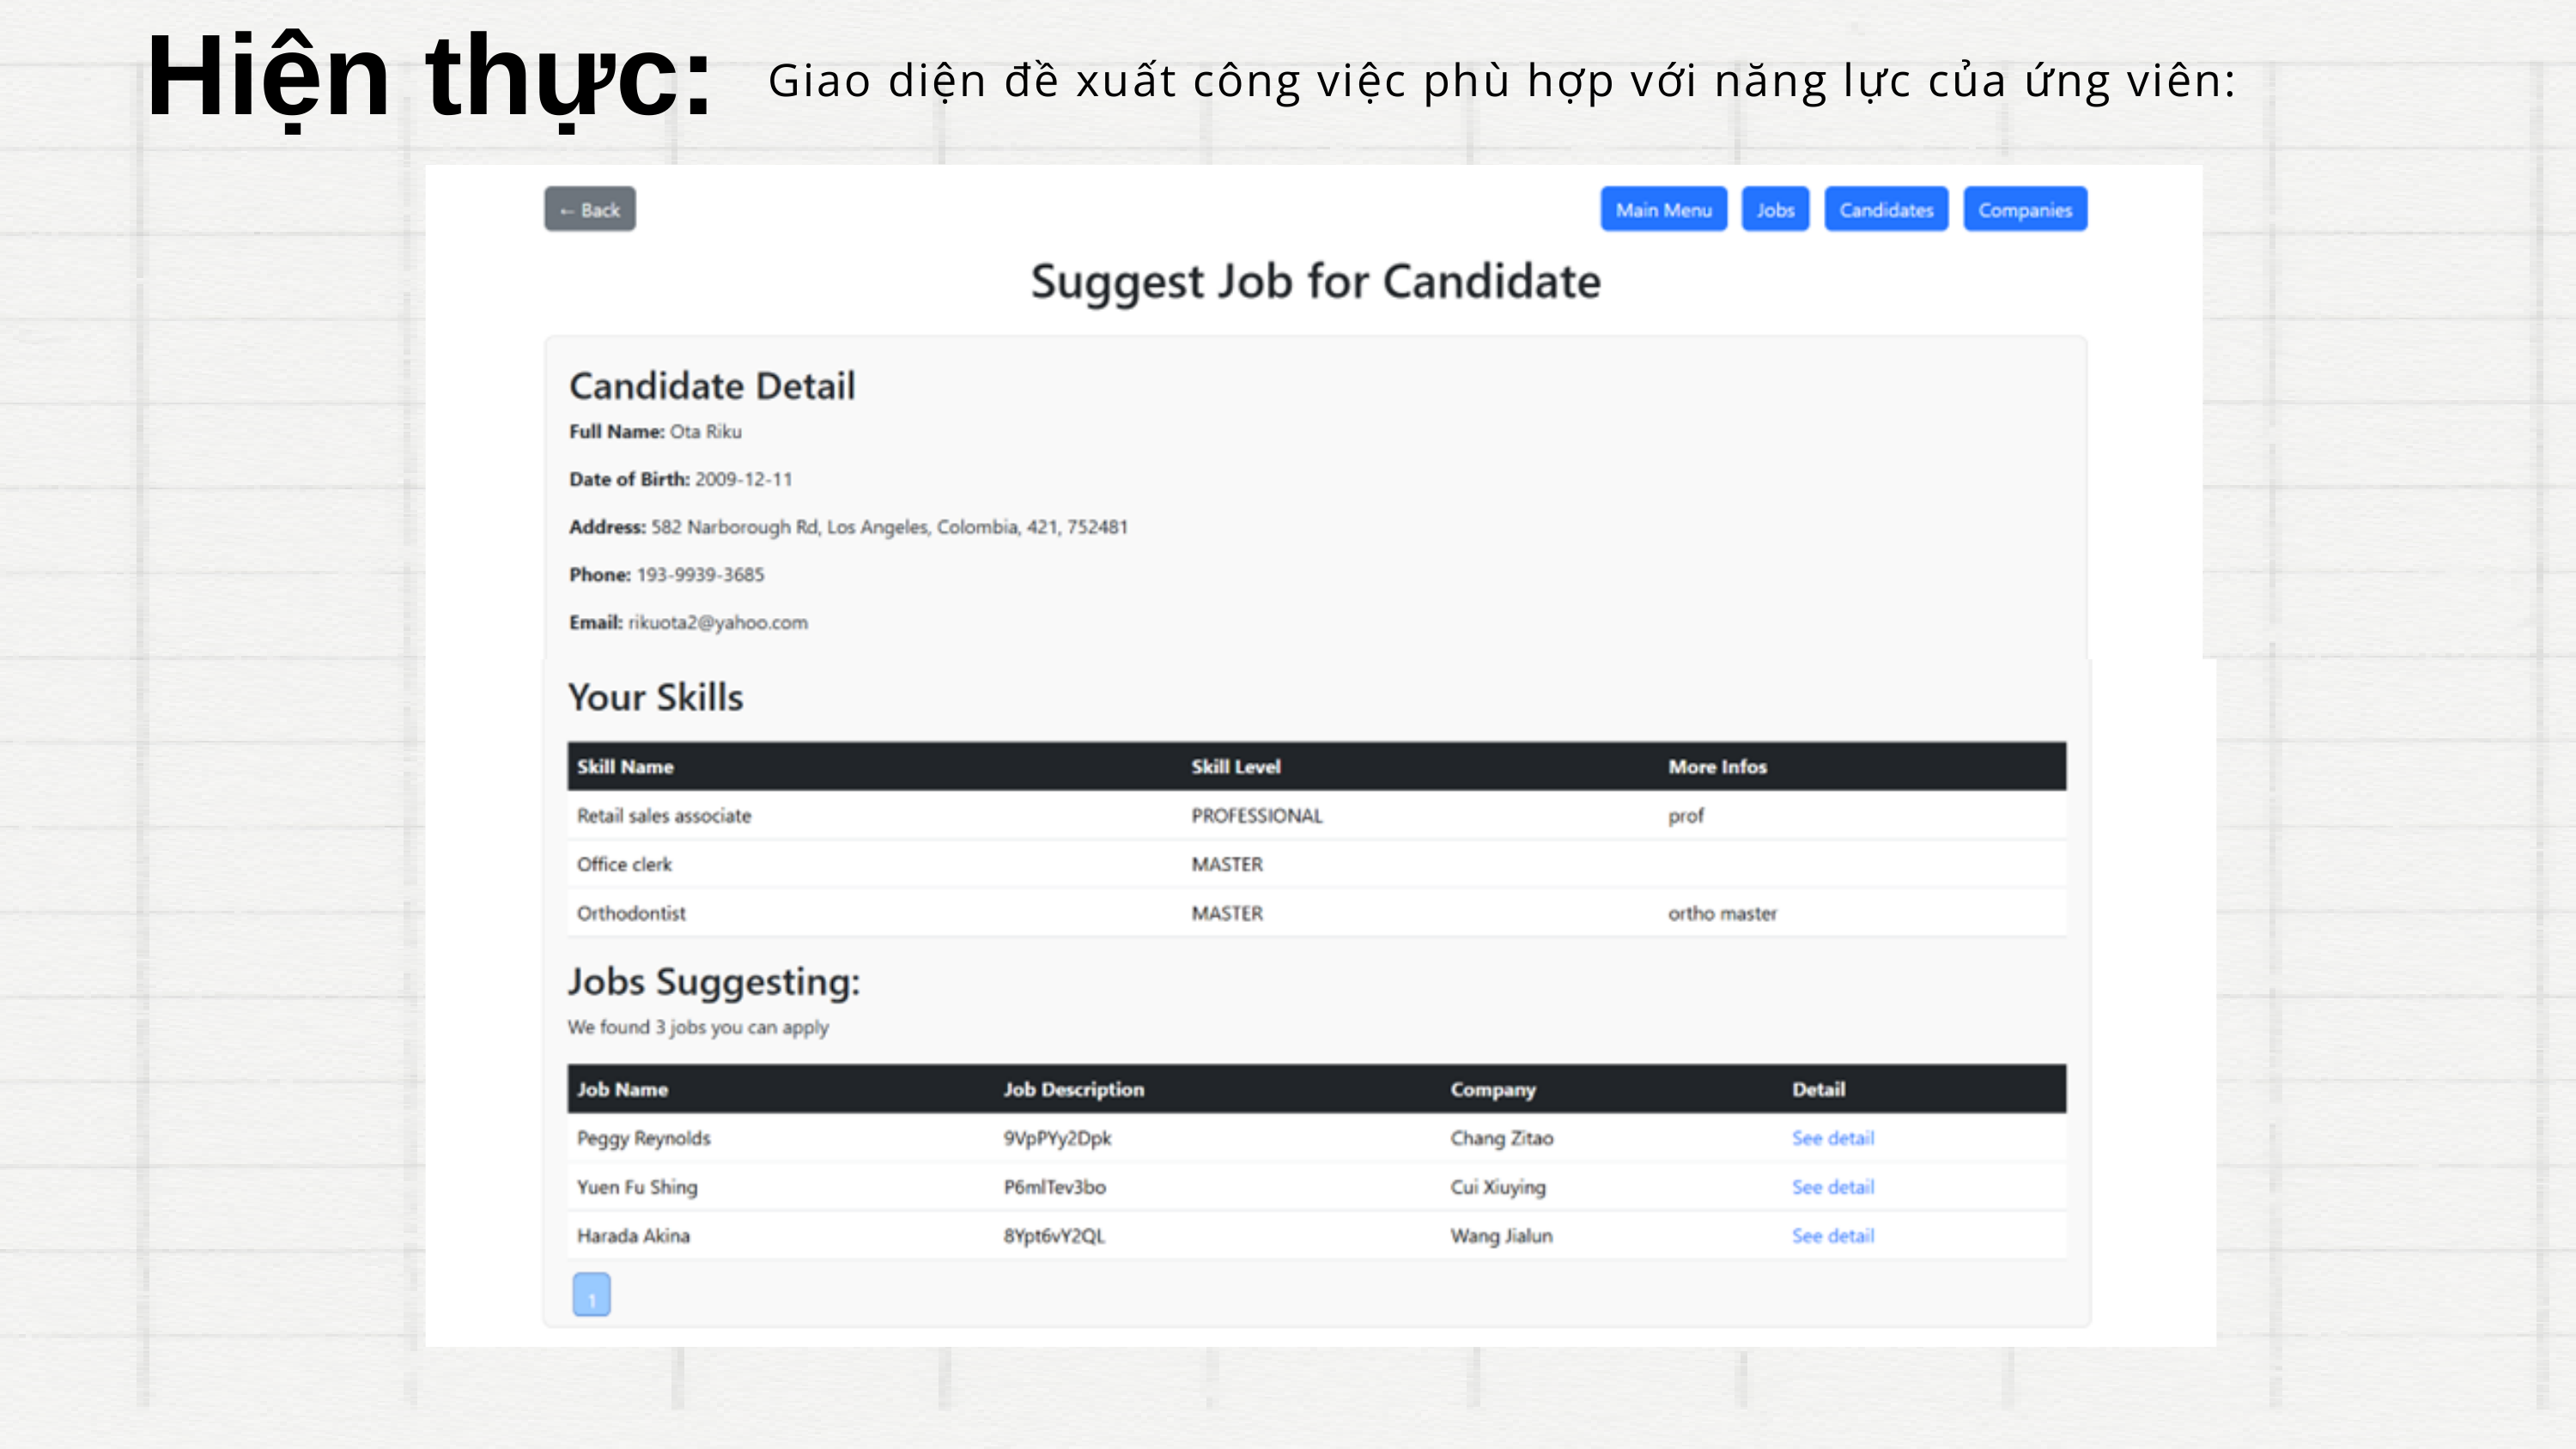

Hiện thực:
Giao diện đề xuất công việc phù hợp với năng lực của ứng viên: